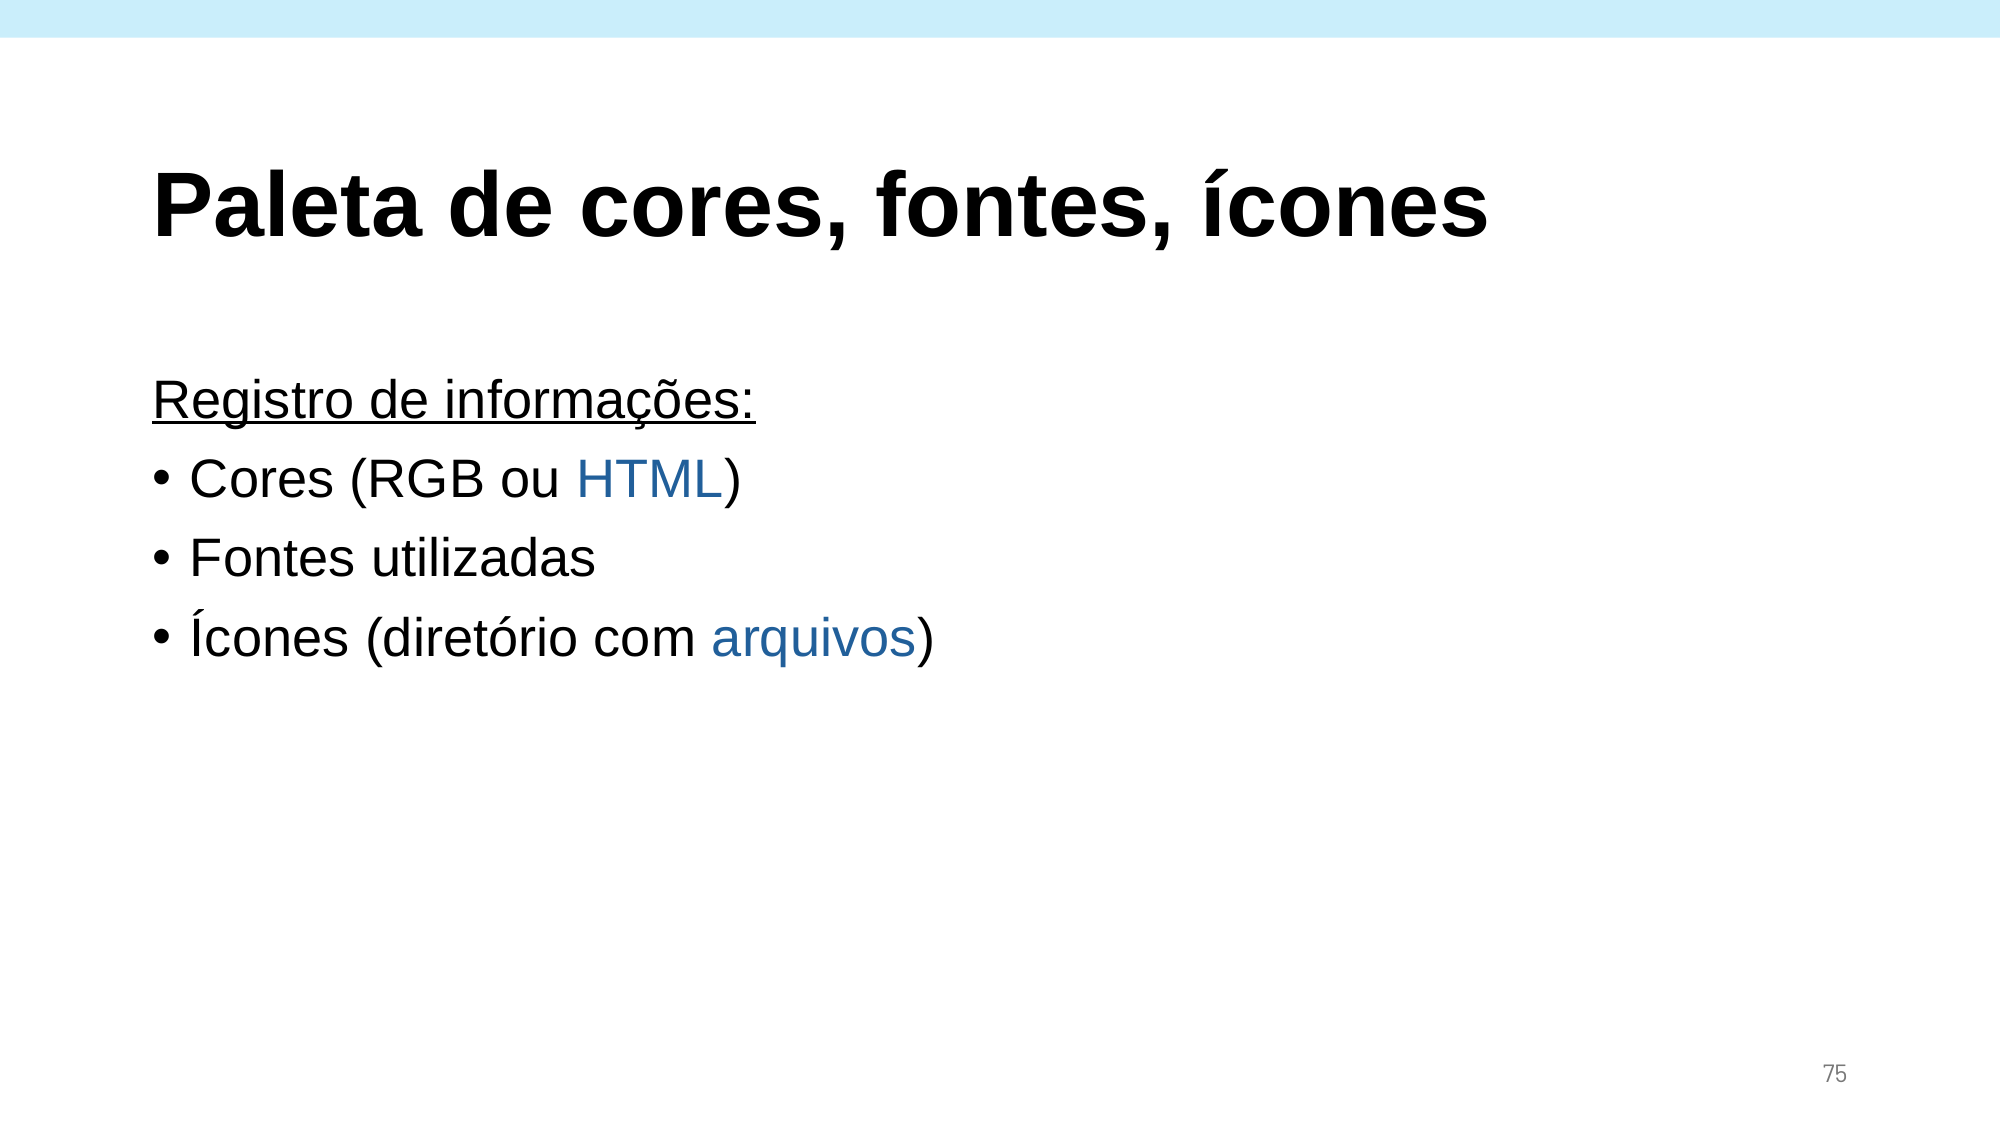

# Paleta de cores, fontes, ícones
Registro de informações:
Cores (RGB ou HTML)
Fontes utilizadas
Ícones (diretório com arquivos)

75